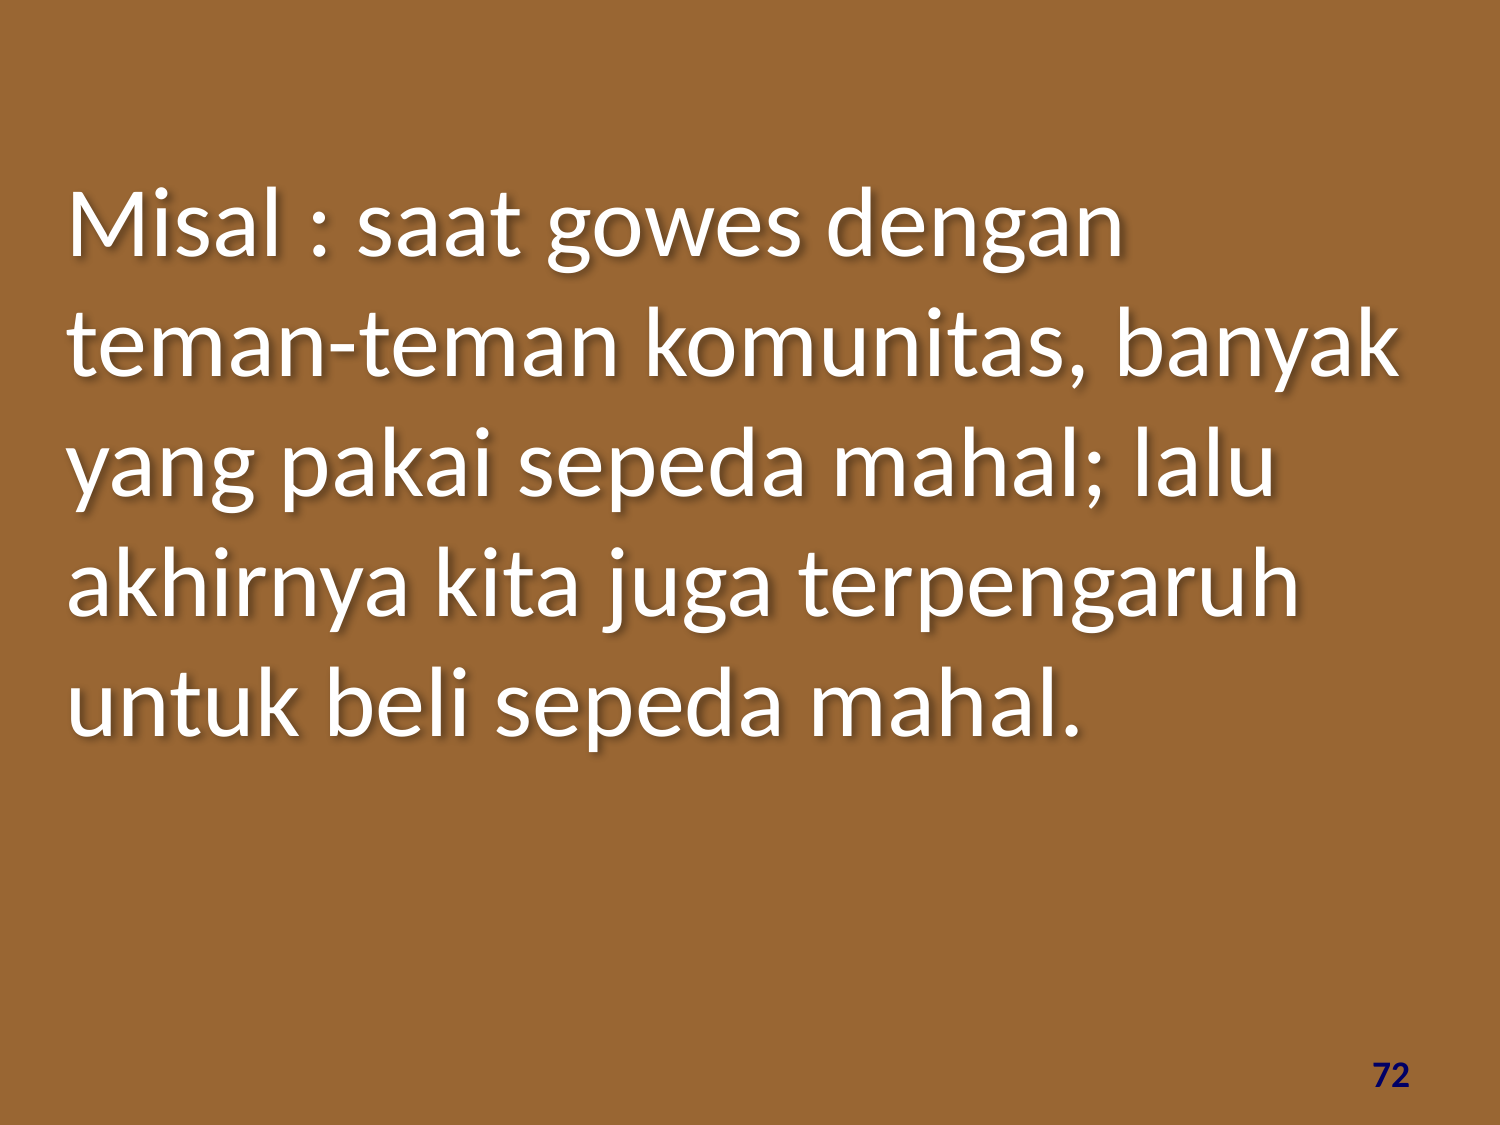

Misal : saat gowes dengan teman-teman komunitas, banyak yang pakai sepeda mahal; lalu akhirnya kita juga terpengaruh untuk beli sepeda mahal.
72